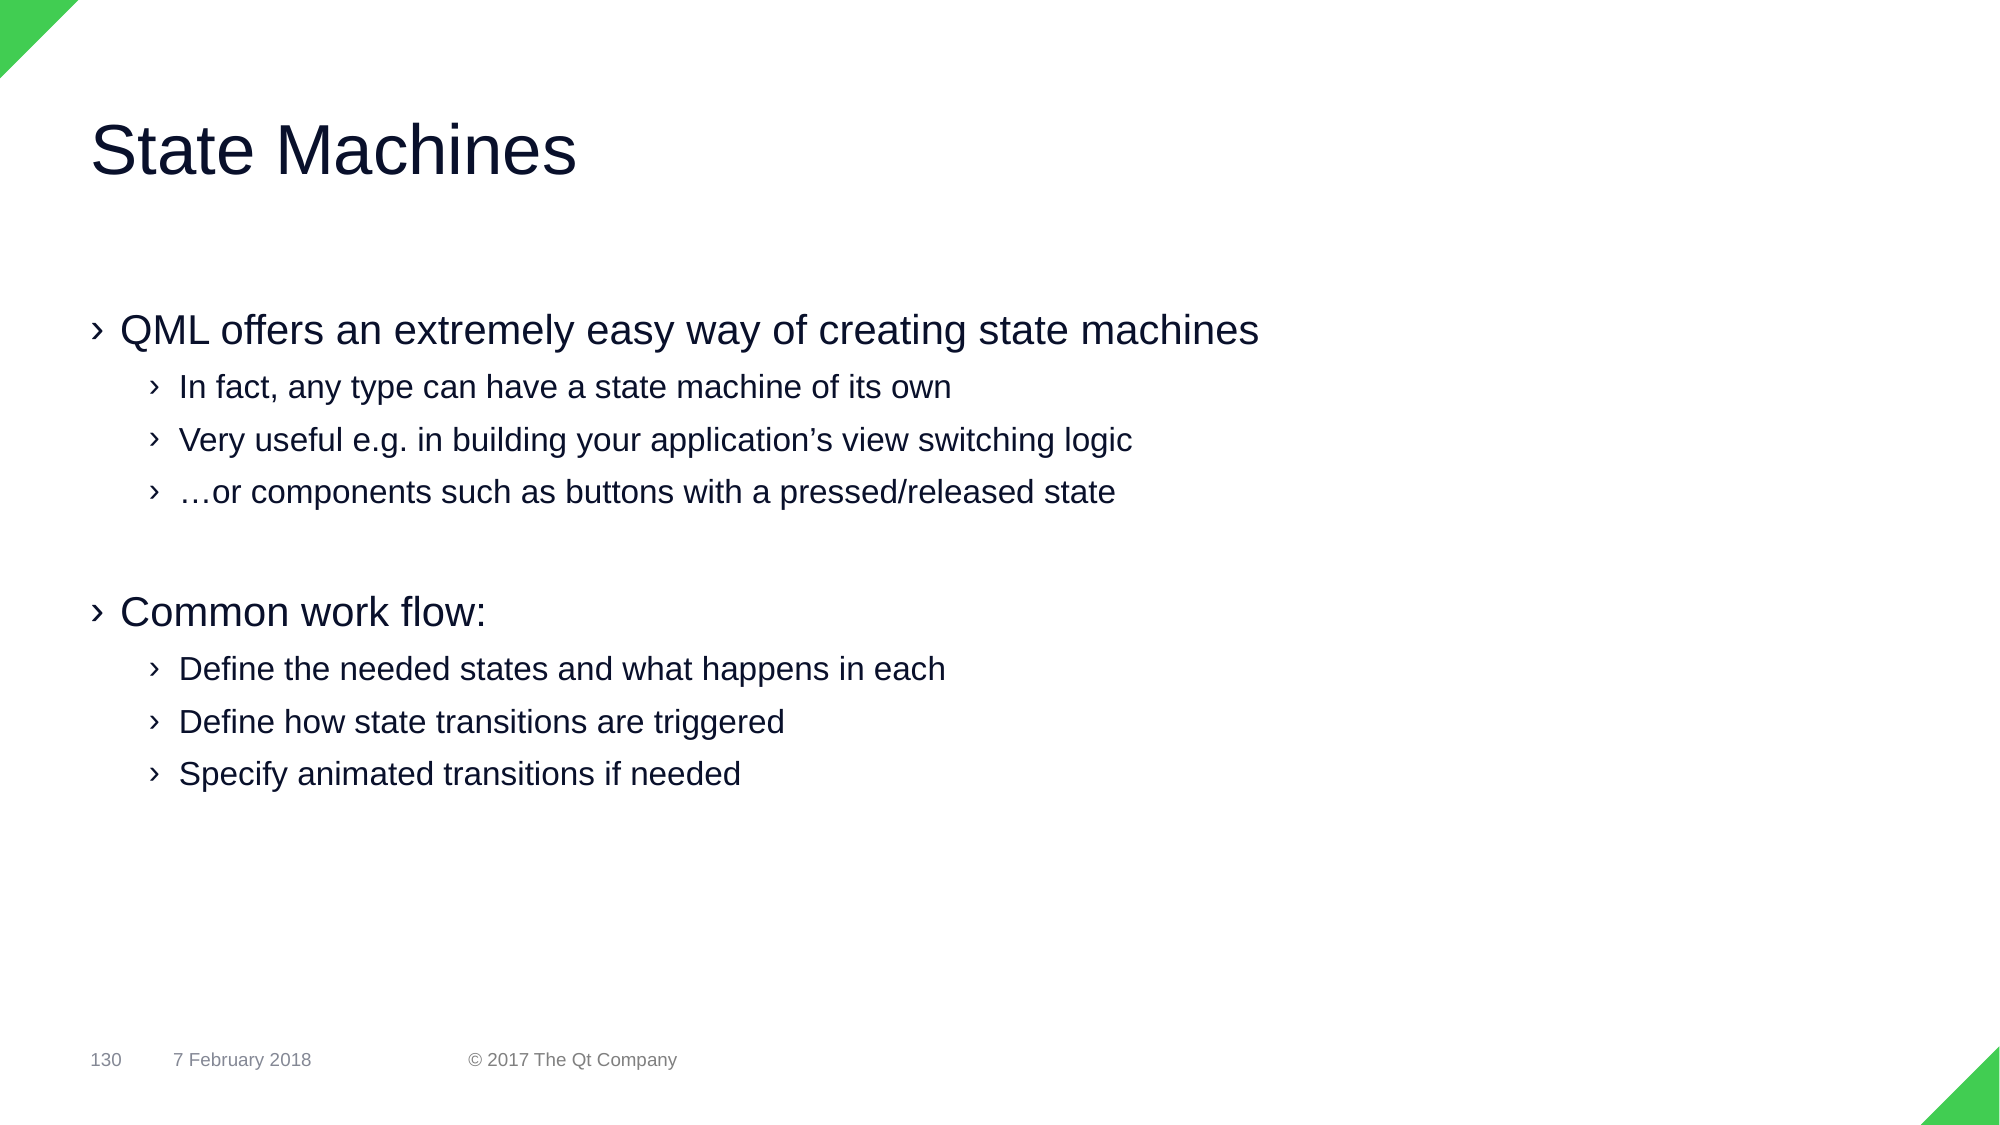

# State Machines
QML offers an extremely easy way of creating state machines
In fact, any type can have a state machine of its own
Very useful e.g. in building your application’s view switching logic
…or components such as buttons with a pressed/released state

Common work flow:
Define the needed states and what happens in each
Define how state transitions are triggered
Specify animated transitions if needed

130
© 2017 The Qt Company
7 February 2018